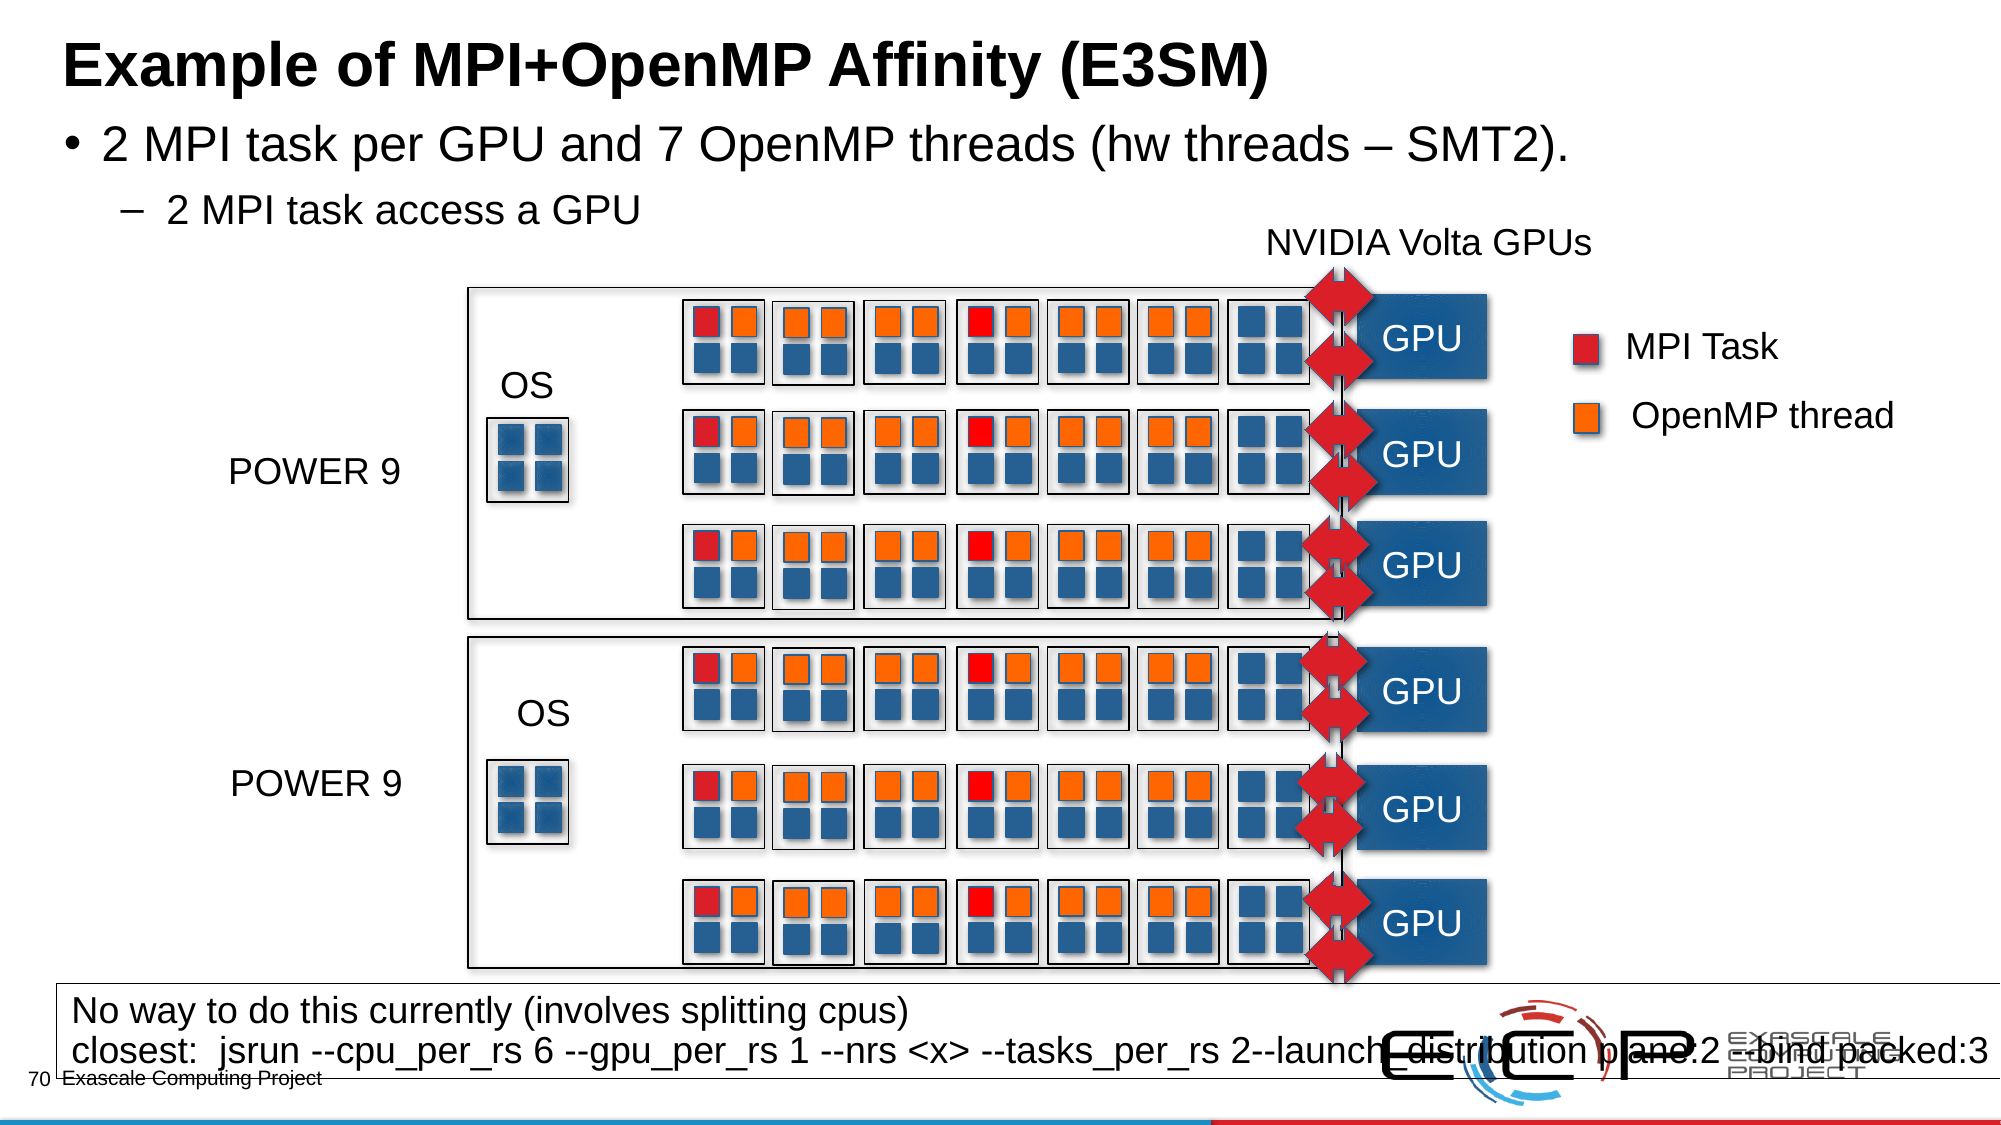

# Example of MPI+OpenMP Affinity (E3SM)
2 MPI task per GPU and 7 OpenMP threads (hw threads – SMT2).
2 MPI task access a GPU

NVIDIA Volta GPUs

GPU

MPI Task

OS
OpenMP thread

GPU

POWER 9

GPU

GPU

OS

POWER 9

GPU

GPU

No way to do this currently (involves splitting cpus)
closest:  jsrun --cpu_per_rs 6 --gpu_per_rs 1 --nrs <x> --tasks_per_rs 2--launch_distribution plane:2 --bind packed:3